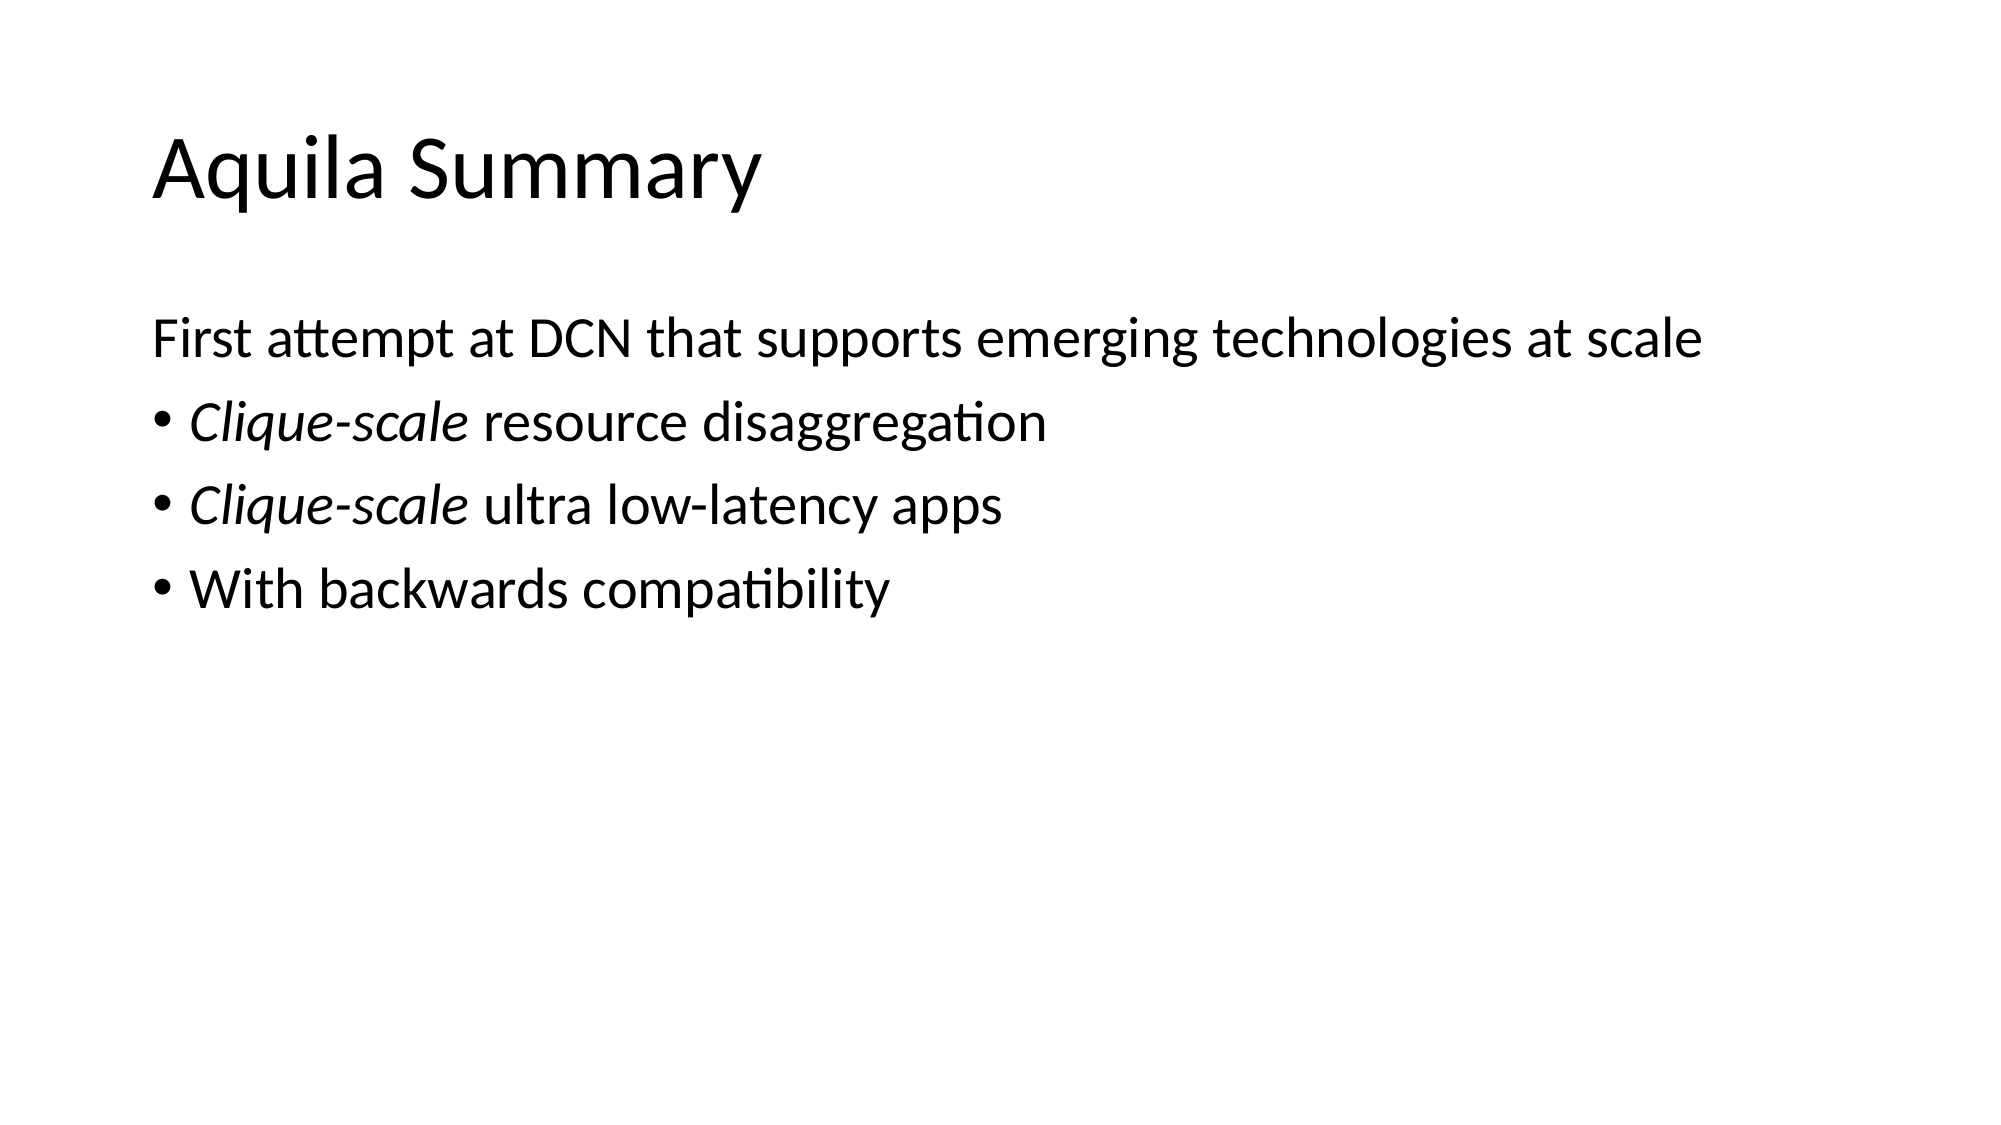

# Aquila Summary
First attempt at DCN that supports emerging technologies at scale
Clique-scale resource disaggregation
Clique-scale ultra low-latency apps
With backwards compatibility